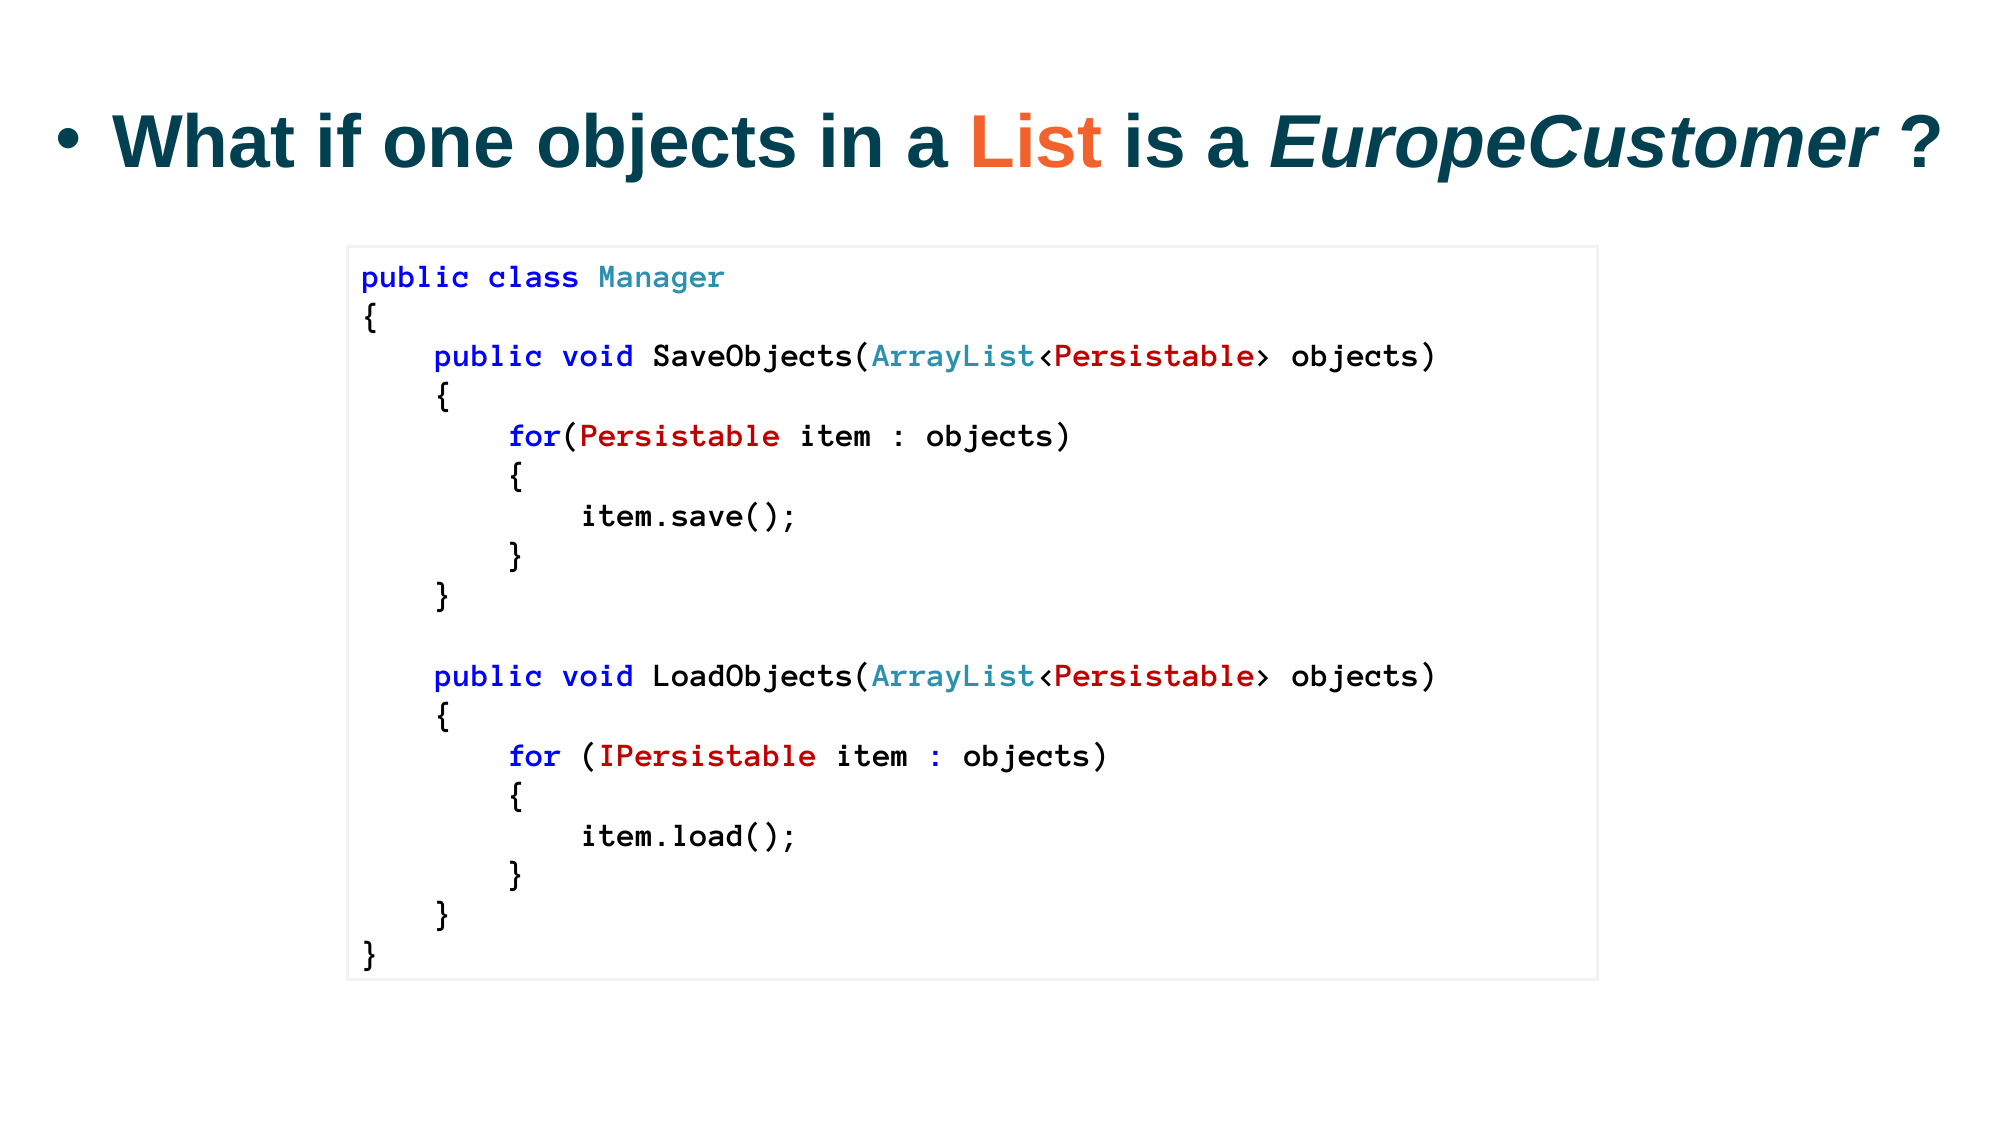

# What if one objects in a List is a EuropeCustomer ?
public class Manager
{
    public void SaveObjects(ArrayList<Persistable> objects)
    {
        for(Persistable item : objects)
        {
            item.save();
        }
    }

    public void LoadObjects(ArrayList<Persistable> objects)
    {
        for (IPersistable item : objects)
        {
            item.load();
        }
    }
}